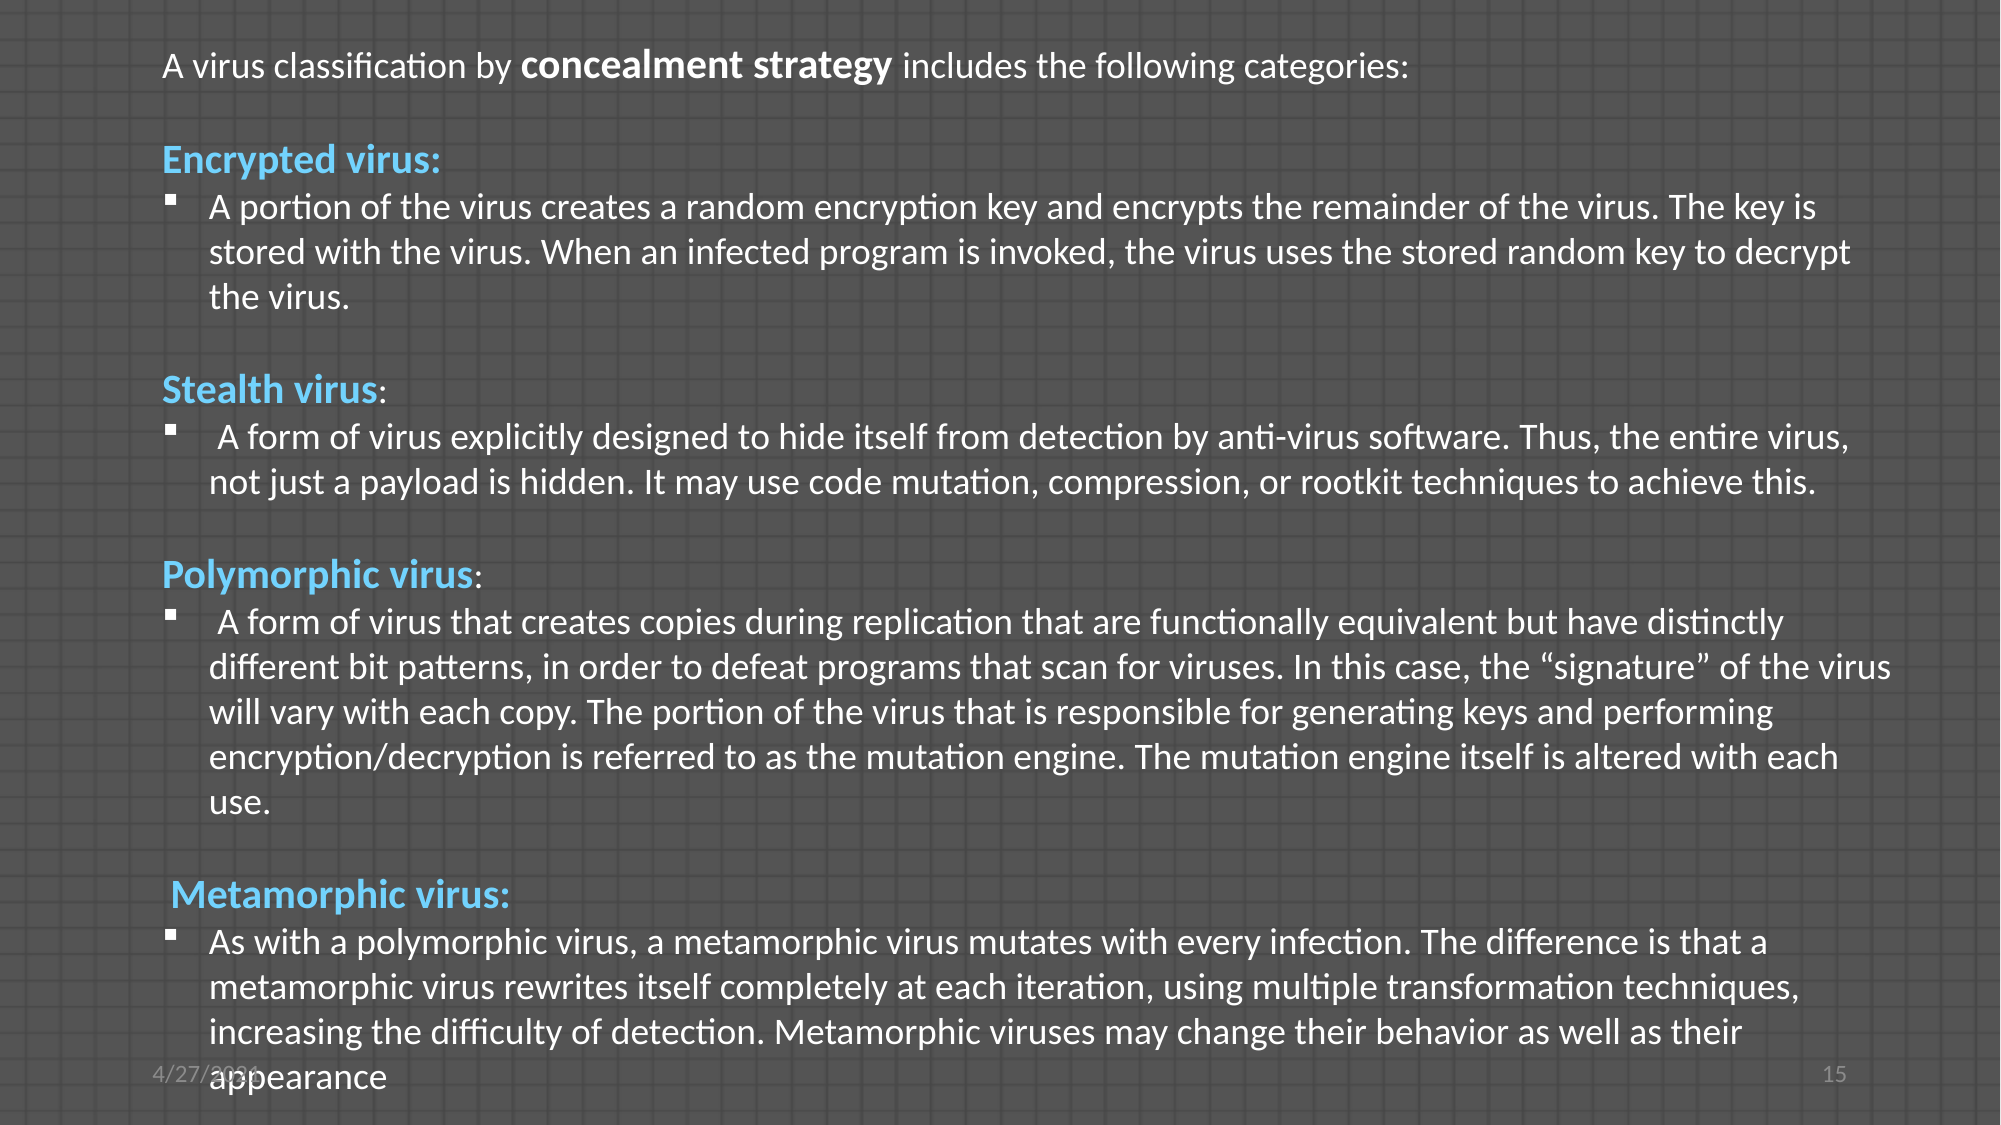

A virus classification by concealment strategy includes the following categories:

Encrypted virus:
A portion of the virus creates a random encryption key and encrypts the remainder of the virus. The key is stored with the virus. When an infected program is invoked, the virus uses the stored random key to decrypt the virus.

Stealth virus:
 A form of virus explicitly designed to hide itself from detection by anti-virus software. Thus, the entire virus, not just a payload is hidden. It may use code mutation, compression, or rootkit techniques to achieve this.

Polymorphic virus:
 A form of virus that creates copies during replication that are functionally equivalent but have distinctly different bit patterns, in order to defeat programs that scan for viruses. In this case, the “signature” of the virus will vary with each copy. The portion of the virus that is responsible for generating keys and performing encryption/decryption is referred to as the mutation engine. The mutation engine itself is altered with each use.

 Metamorphic virus:
As with a polymorphic virus, a metamorphic virus mutates with every infection. The difference is that a metamorphic virus rewrites itself completely at each iteration, using multiple transformation techniques, increasing the difficulty of detection. Metamorphic viruses may change their behavior as well as their appearance
4/27/2021
15